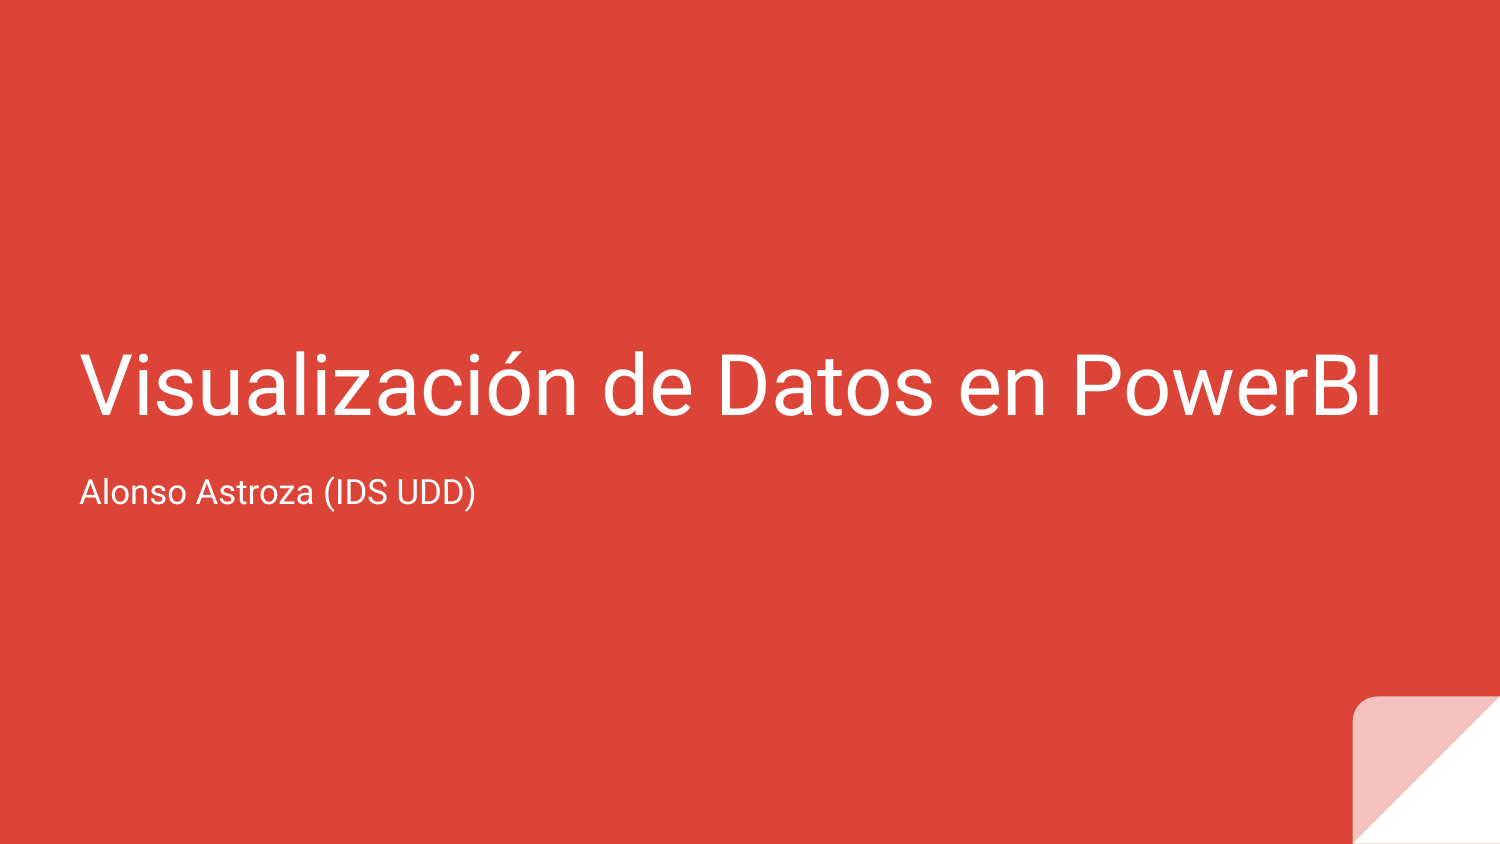

# Visualización de Datos en PowerBI
Alonso Astroza (IDS UDD)